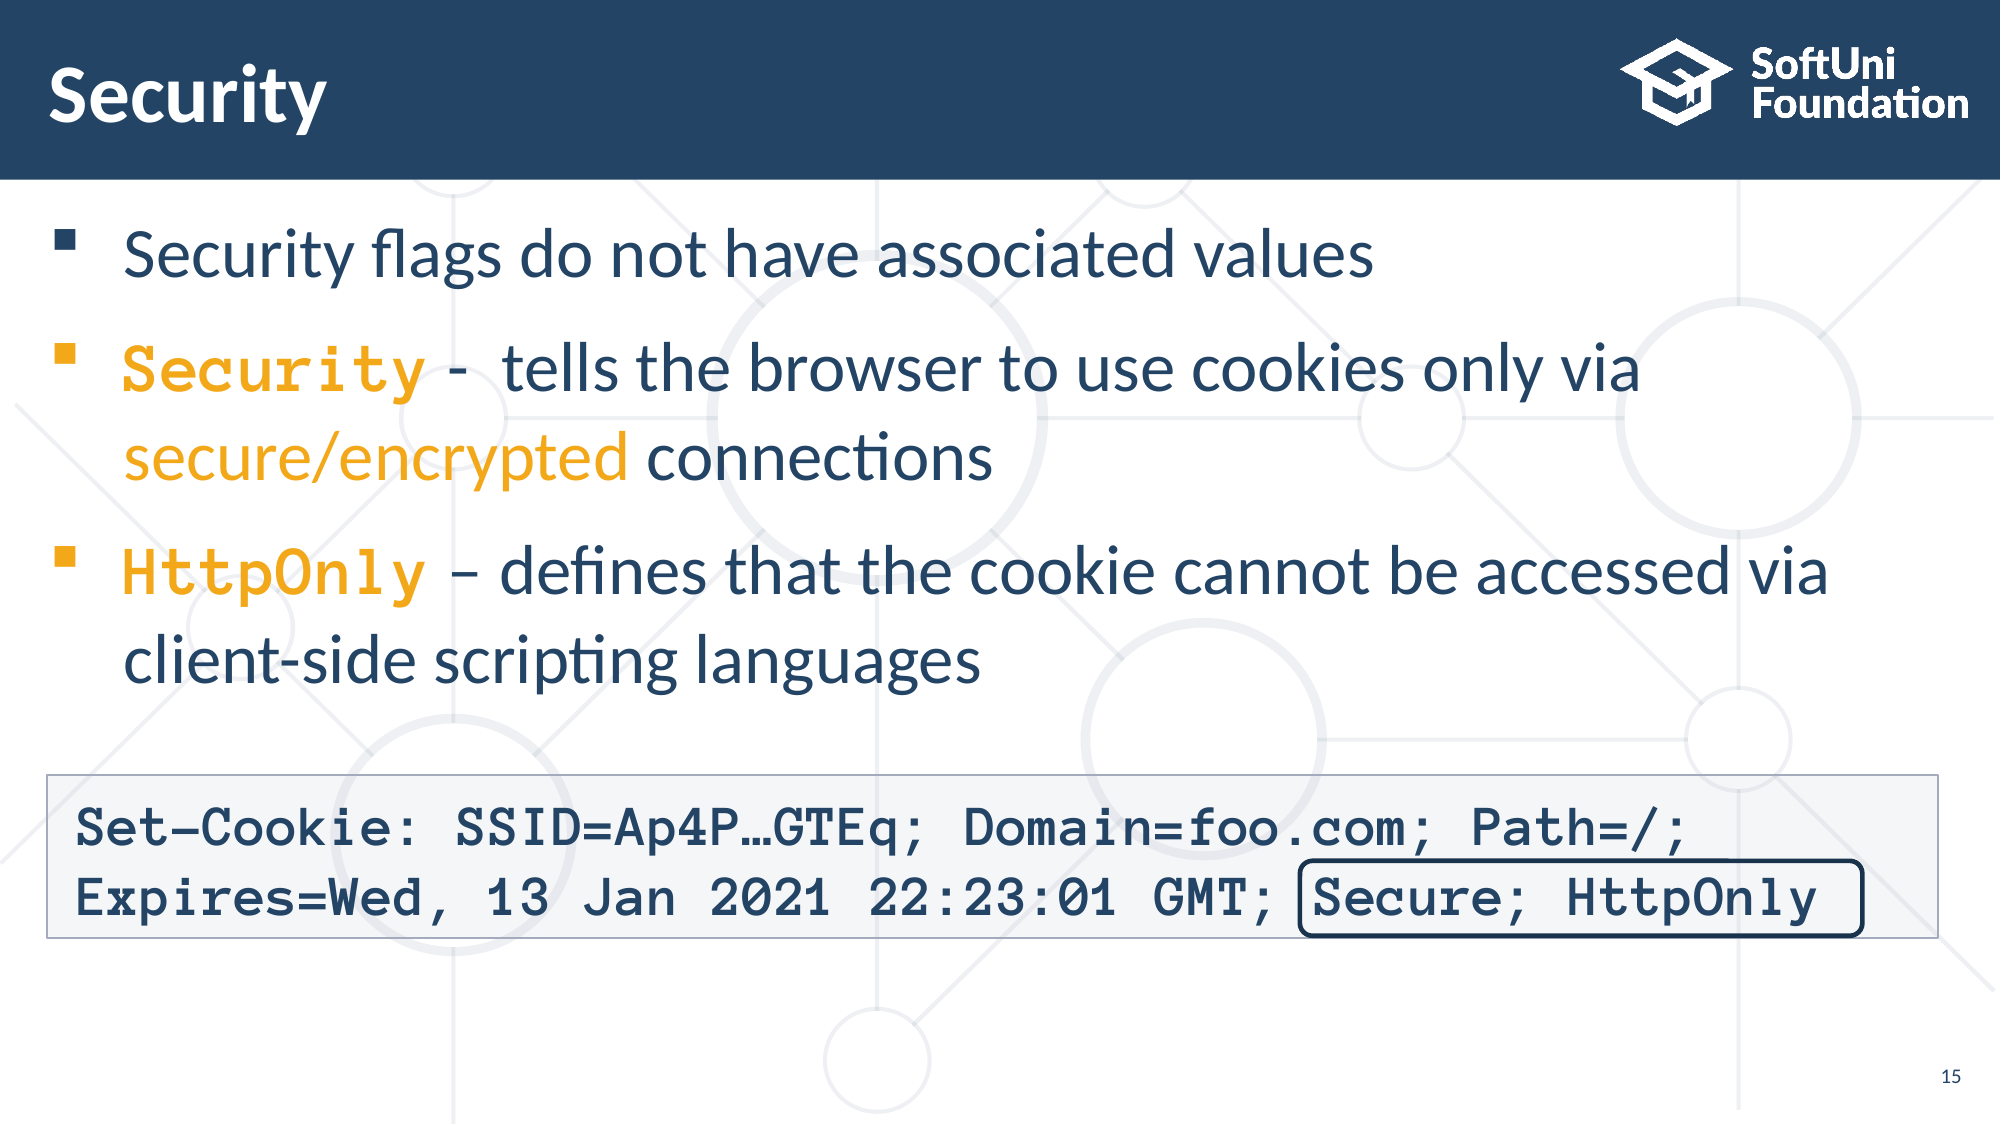

Security
Security flags do not have associated values
Security -  tells the browser to use cookies only via
secure/encrypted connections
HttpOnly – defines that the cookie cannot be accessed via client-side scripting languages

Set-Cookie: SSID=Ap4P…GTEq; Domain=foo.com; Path=/; Expires=Wed, 13 Jan 2021 22:23:01 GMT; Secure; HttpOnly

15